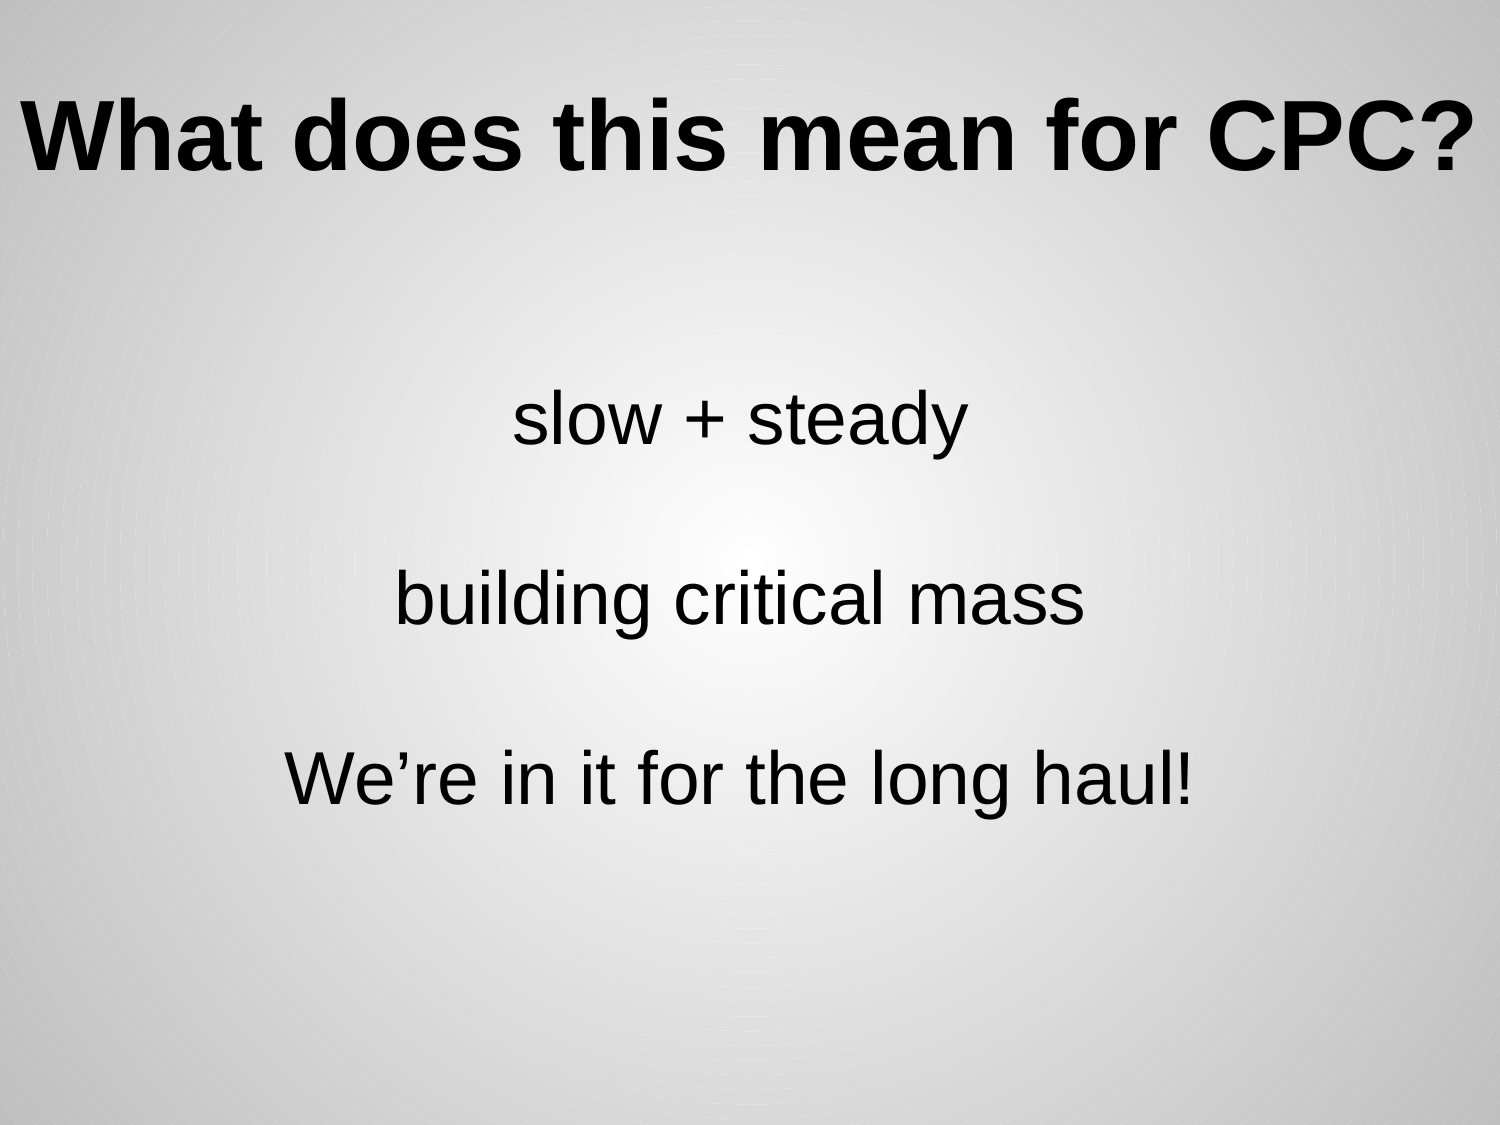

What does this mean for CPC?
slow + steady

building critical mass

We’re in it for the long haul!